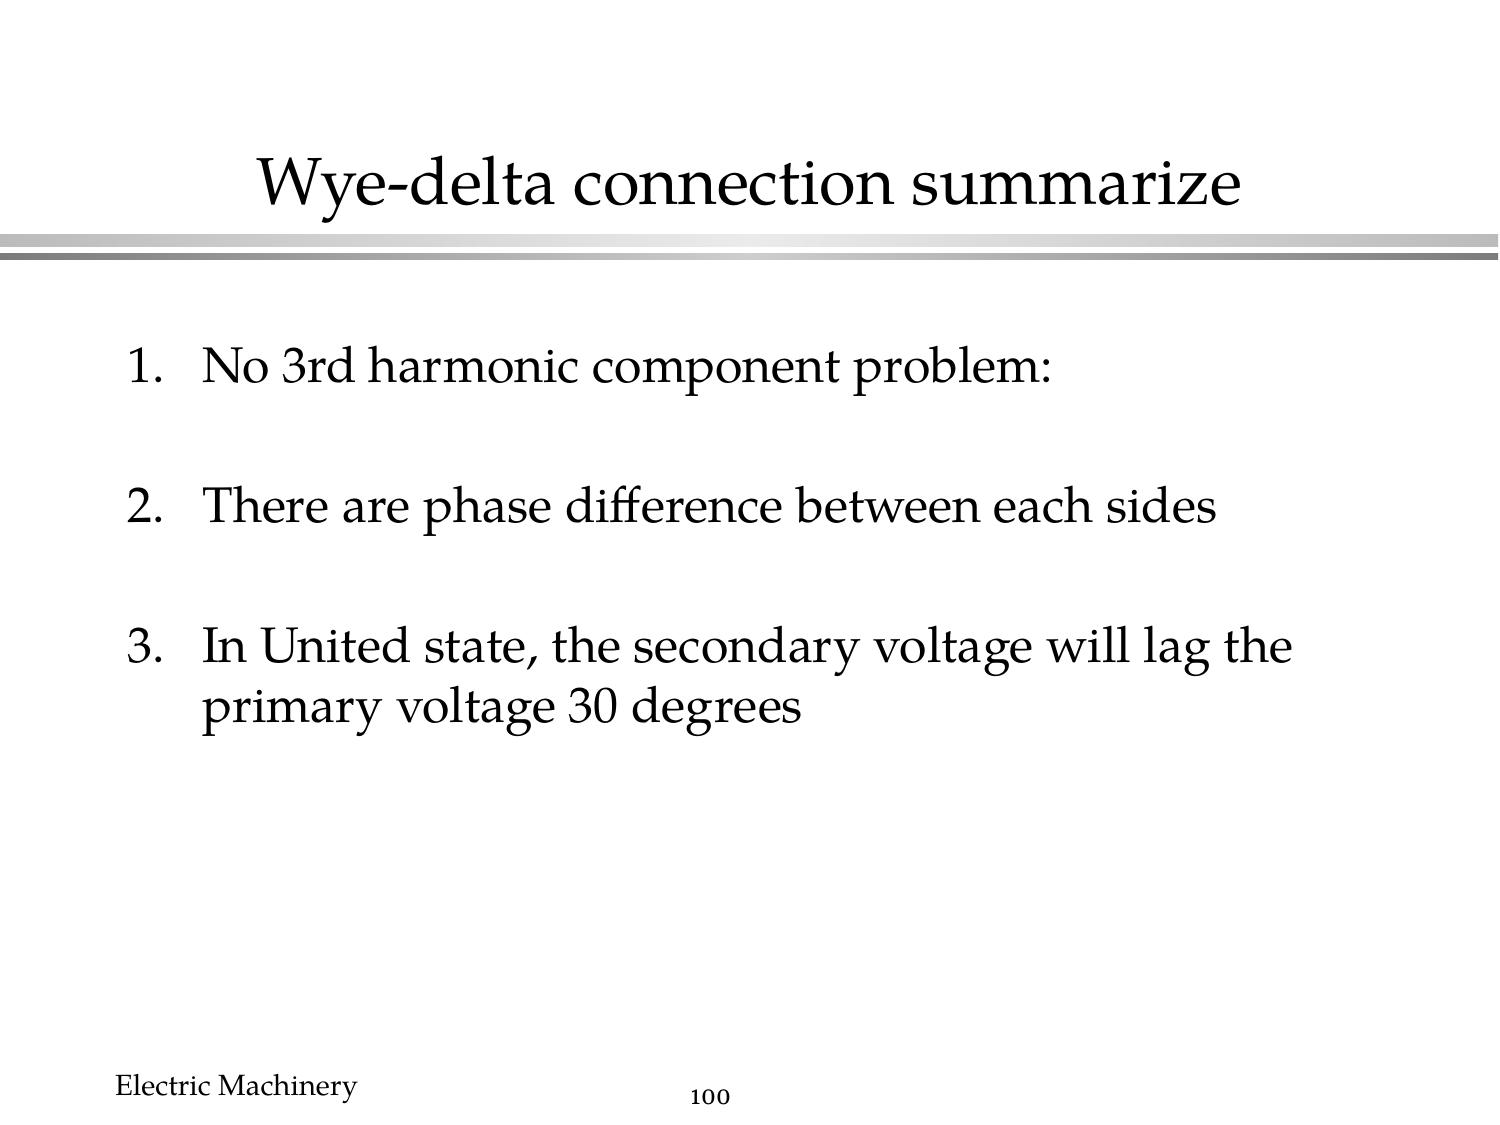

# Wye-delta connection summarize
No 3rd harmonic component problem:

There are phase difference between each sides

In United state, the secondary voltage will lag the primary voltage 30 degrees
Electric Machinery